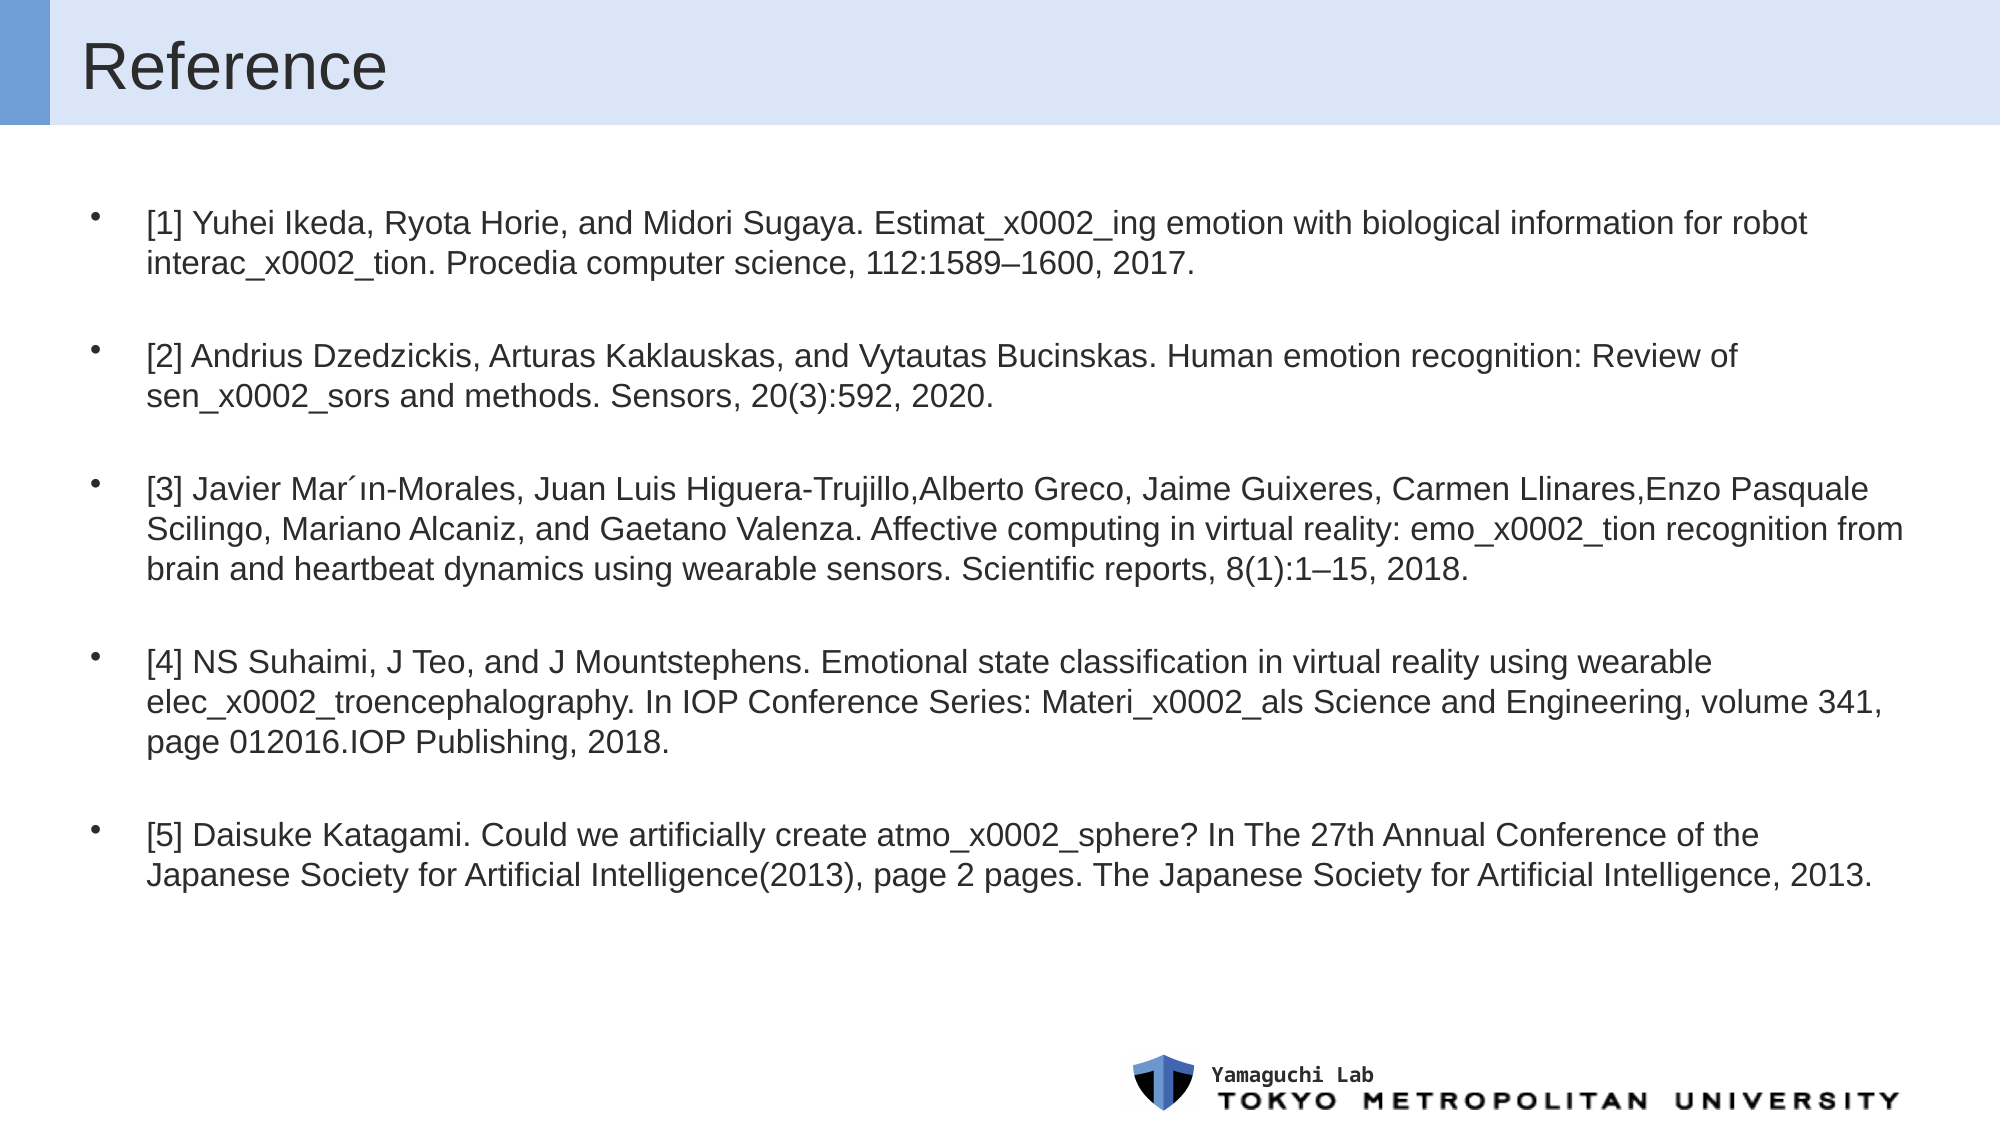

# Reference
[1] Yuhei Ikeda, Ryota Horie, and Midori Sugaya. Estimat_x0002_ing emotion with biological information for robot interac_x0002_tion. Procedia computer science, 112:1589–1600, 2017.

[2] Andrius Dzedzickis, Arturas Kaklauskas, and Vytautas Bucinskas. Human emotion recognition: Review of sen_x0002_sors and methods. Sensors, 20(3):592, 2020.

[3] Javier Mar´ın-Morales, Juan Luis Higuera-Trujillo,Alberto Greco, Jaime Guixeres, Carmen Llinares,Enzo Pasquale Scilingo, Mariano Alcaniz, and Gaetano Valenza. Affective computing in virtual reality: emo_x0002_tion recognition from brain and heartbeat dynamics using wearable sensors. Scientific reports, 8(1):1–15, 2018.

[4] NS Suhaimi, J Teo, and J Mountstephens. Emotional state classification in virtual reality using wearable elec_x0002_troencephalography. In IOP Conference Series: Materi_x0002_als Science and Engineering, volume 341, page 012016.IOP Publishing, 2018.

[5] Daisuke Katagami. Could we artificially create atmo_x0002_sphere? In The 27th Annual Conference of the Japanese Society for Artificial Intelligence(2013), page 2 pages. The Japanese Society for Artificial Intelligence, 2013.
14